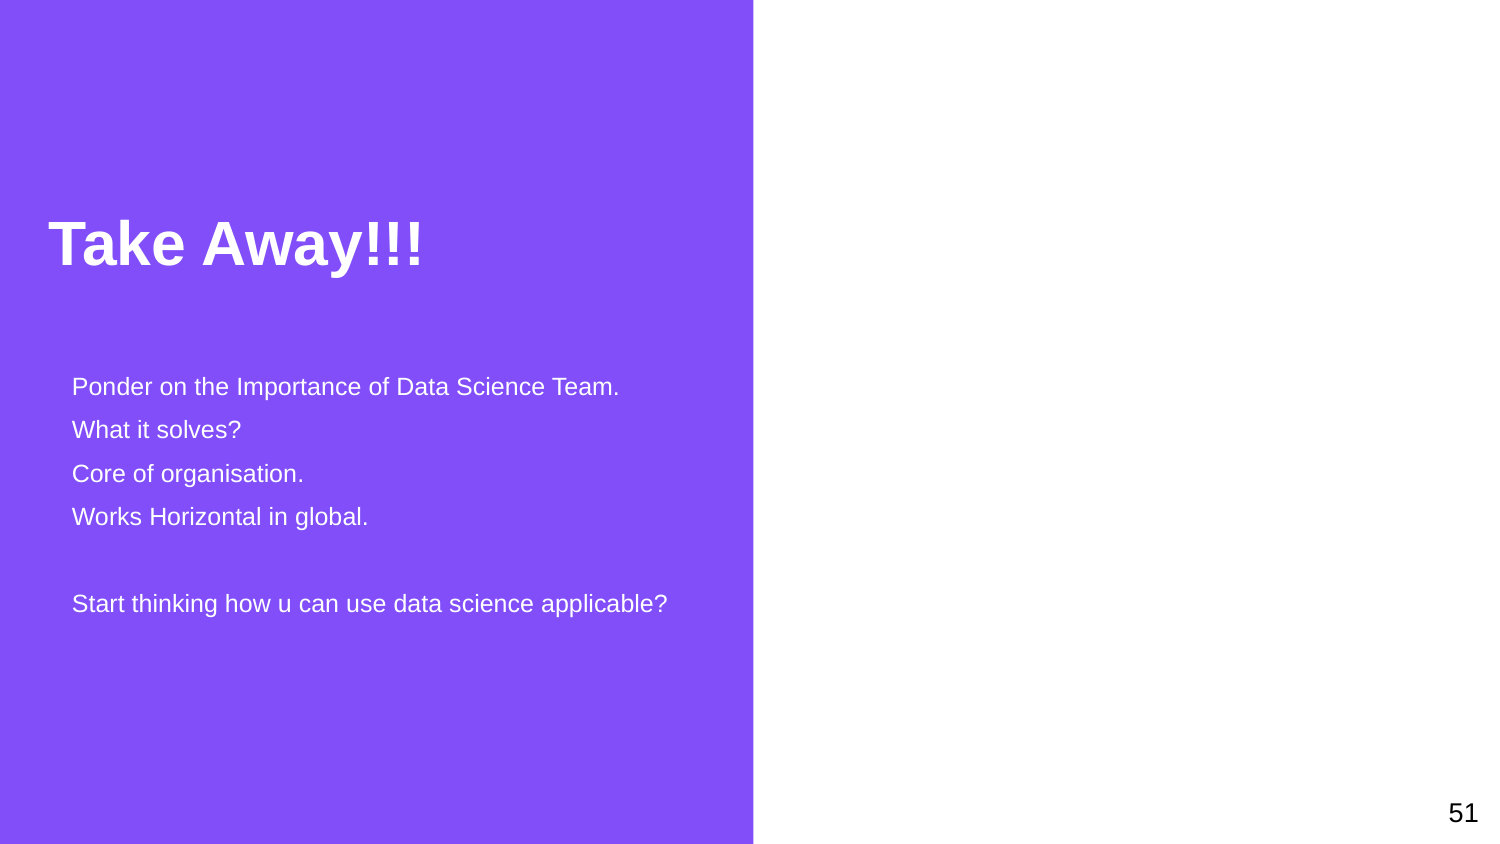

# Take Away!!!
Ponder on the Importance of Data Science Team.
What it solves?
Core of organisation.
Works Horizontal in global.

Start thinking how u can use data science applicable?

51